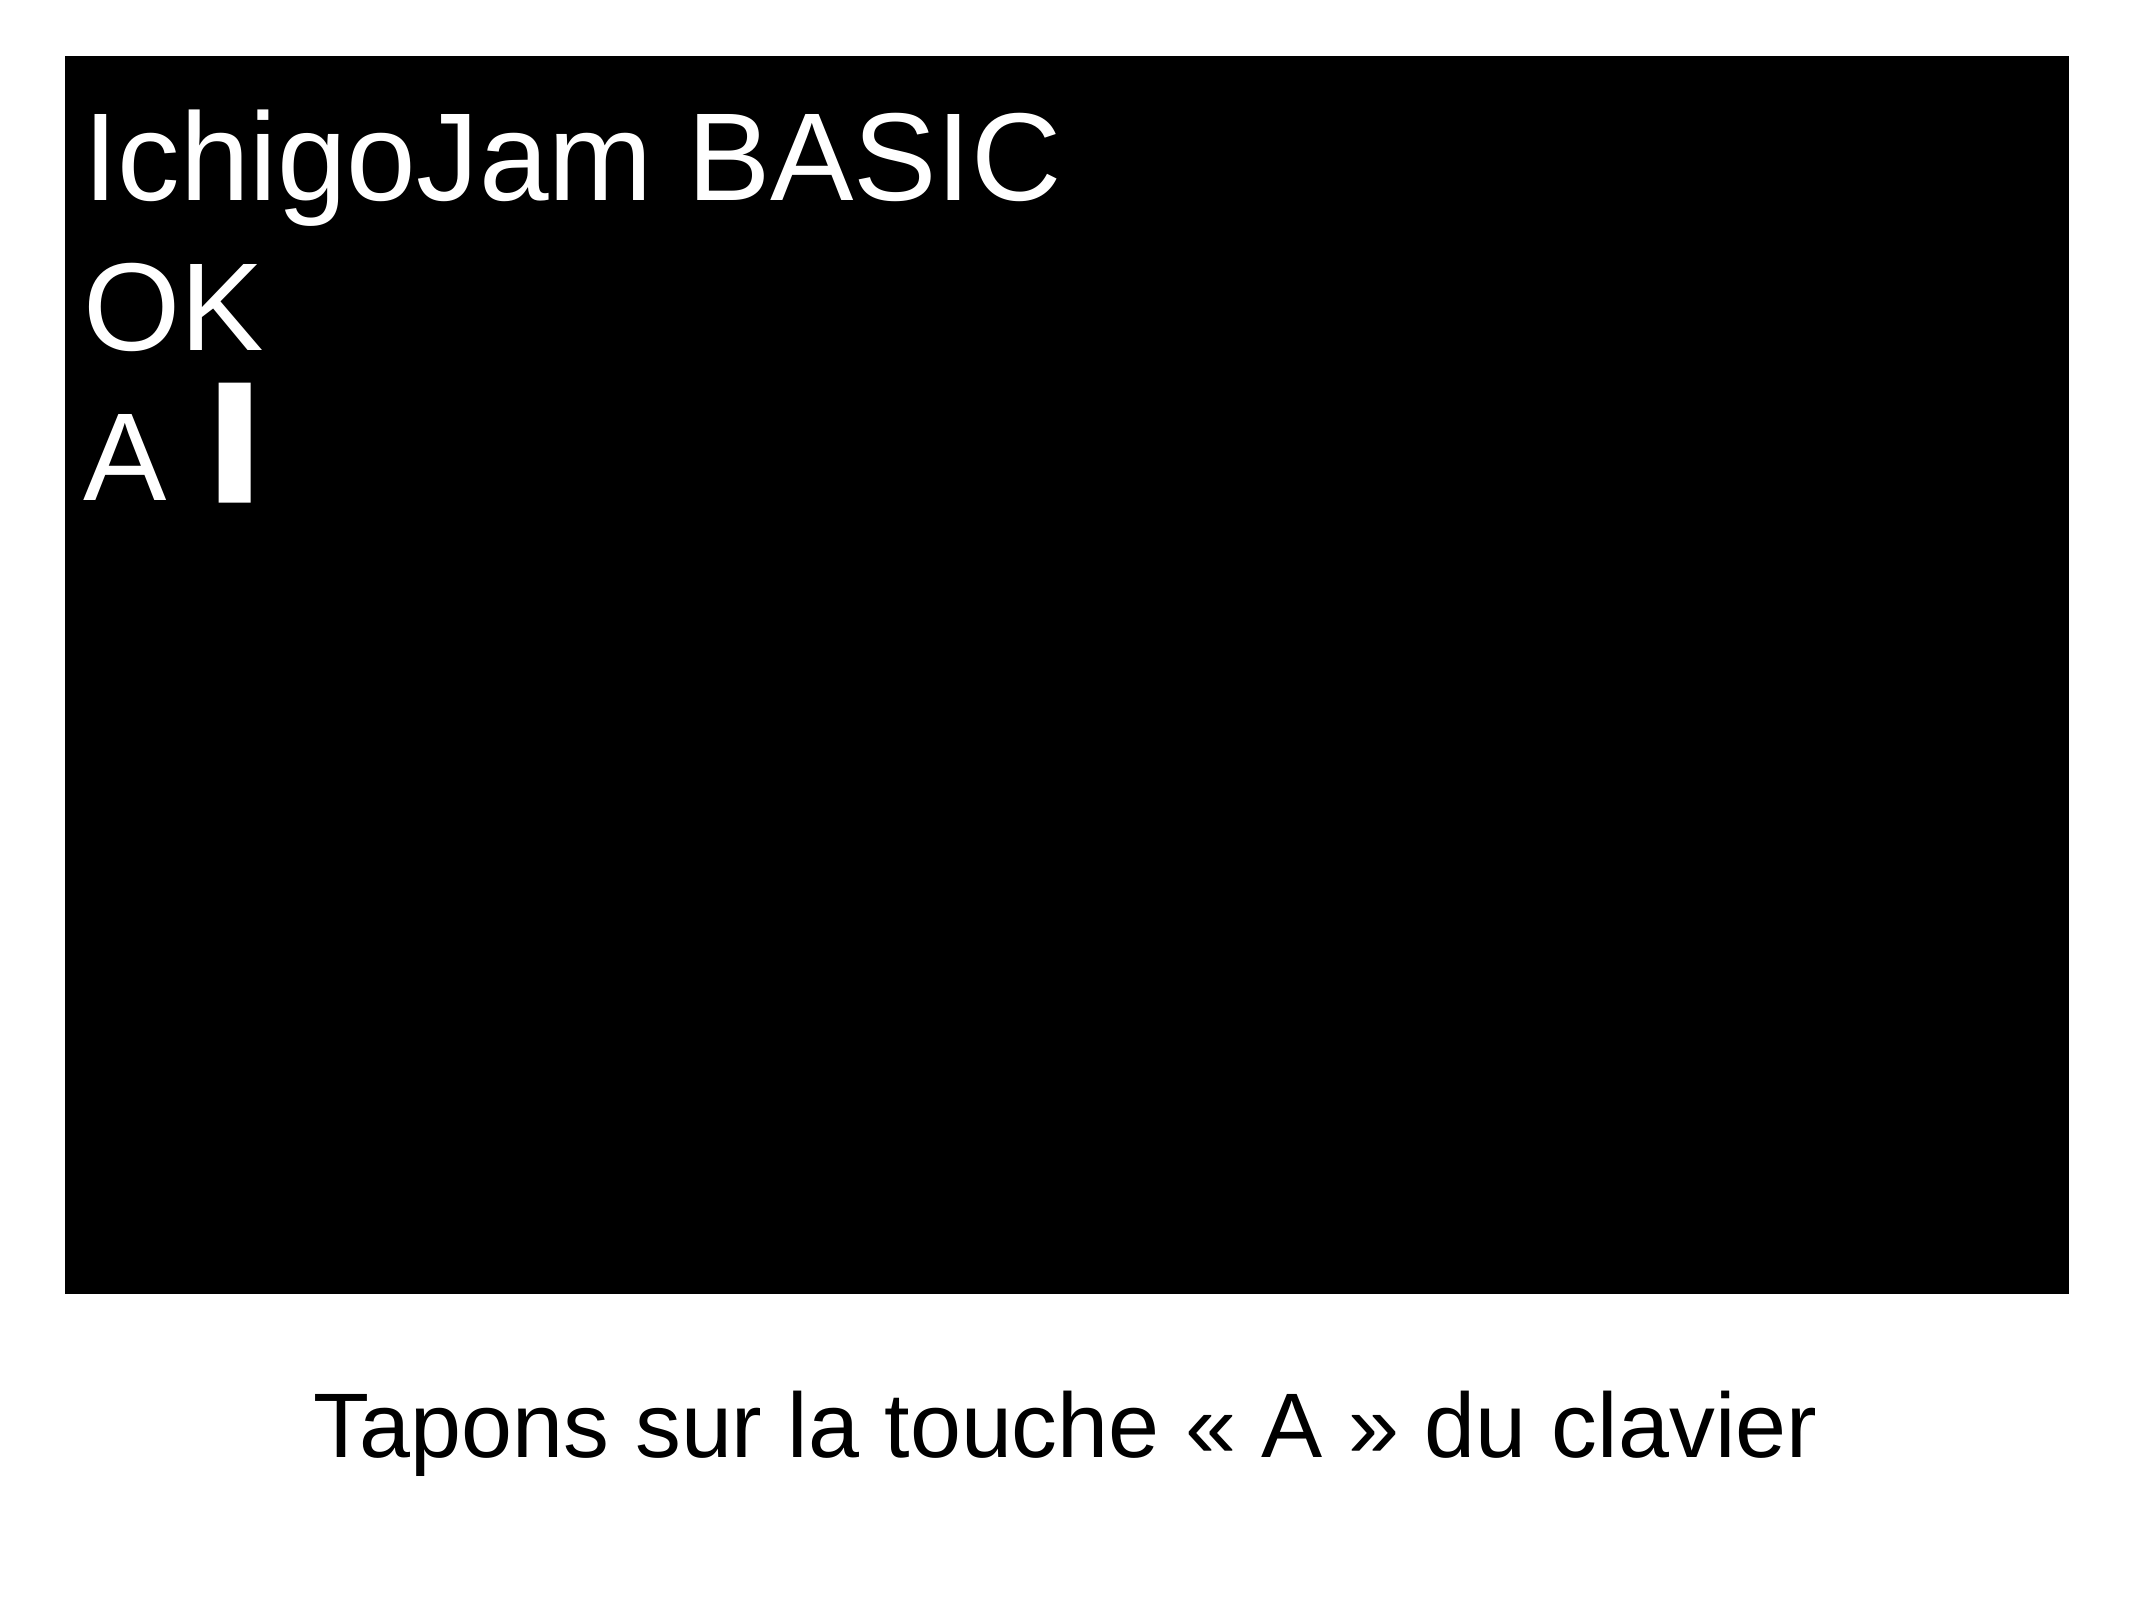

IchigoJam BASIC
OK
A

Tapons sur la touche « A » du clavier